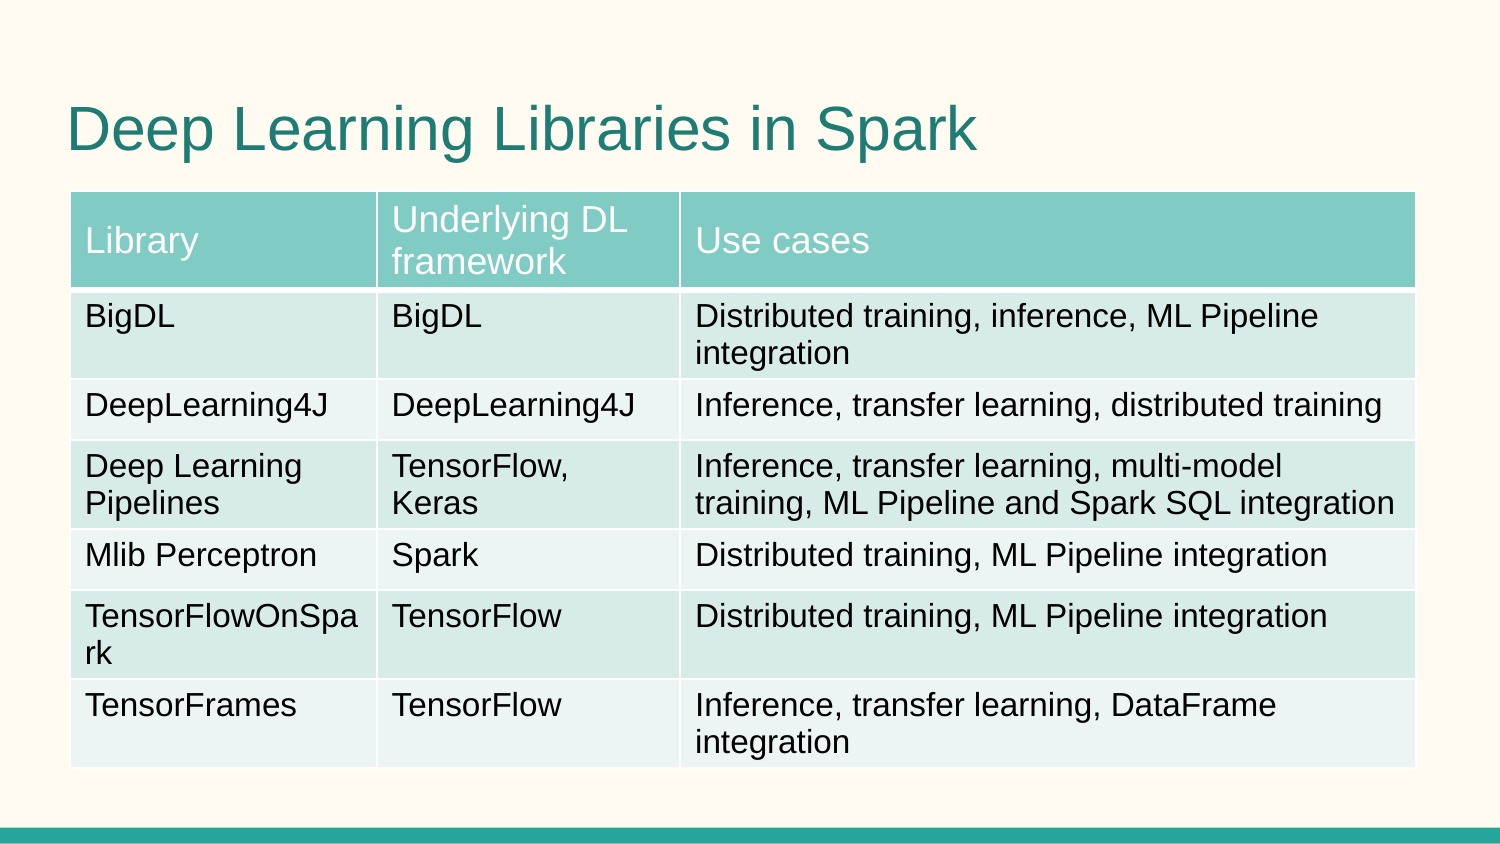

# Deep Learning Libraries in Spark
| Library | Underlying DL framework | Use cases |
| --- | --- | --- |
| BigDL | BigDL | Distributed training, inference, ML Pipeline integration |
| DeepLearning4J | DeepLearning4J | Inference, transfer learning, distributed training |
| Deep Learning Pipelines | TensorFlow, Keras | Inference, transfer learning, multi-model training, ML Pipeline and Spark SQL integration |
| Mlib Perceptron | Spark | Distributed training, ML Pipeline integration |
| TensorFlowOnSpark | TensorFlow | Distributed training, ML Pipeline integration |
| TensorFrames | TensorFlow | Inference, transfer learning, DataFrame integration |